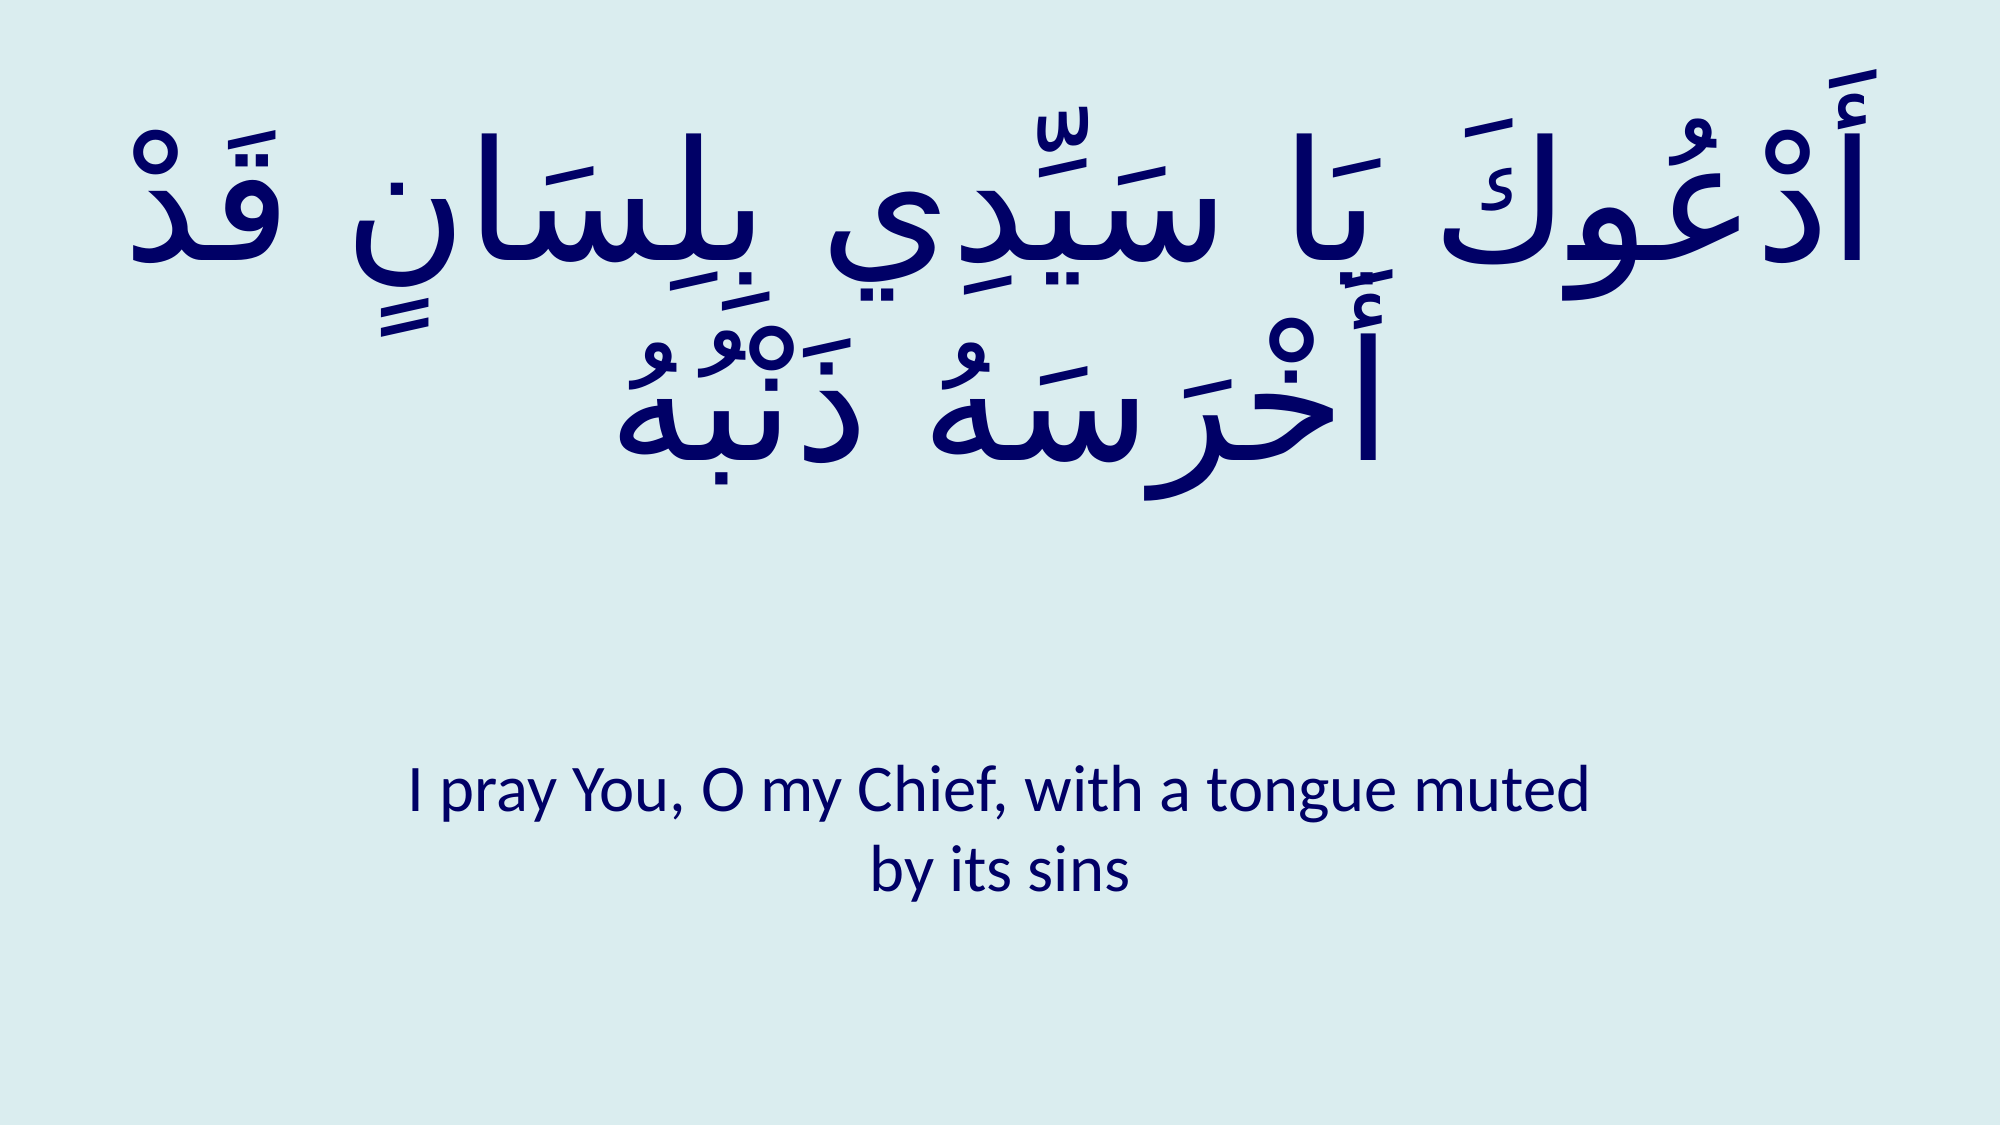

# أَدْعُوكَ يَا سَيِّدِي بِلِسَانٍ قَدْ أَخْرَسَهُ ذَنْبُهُ
I pray You, O my Chief, with a tongue muted by its sins